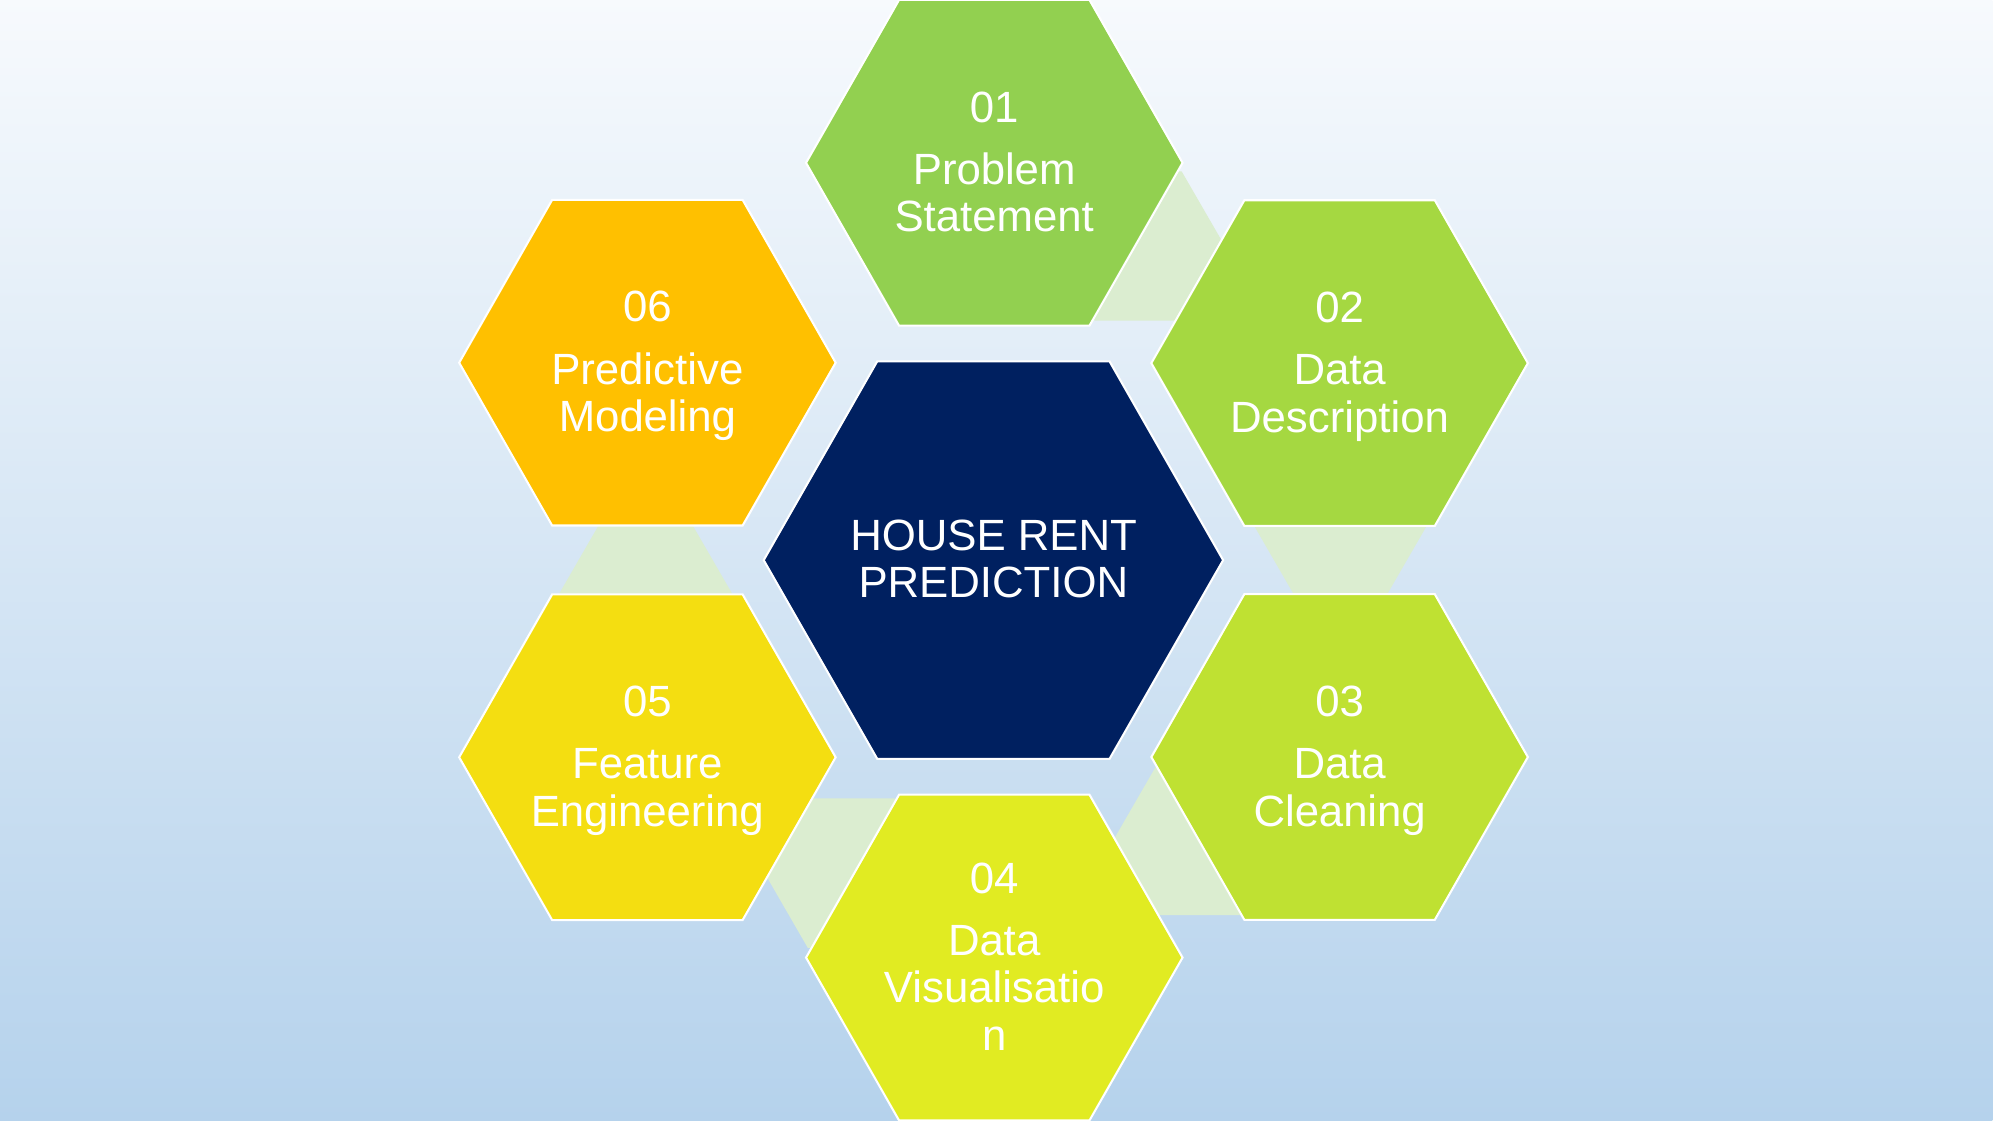

HOUSE RENT PREDICTION
01
Problem Statement
02
Data Description
03
Data Cleaning
04
Data Visualisation
05
Feature Engineering
06
Predictive Modeling

DATA SCIENCE LIFECYCLE